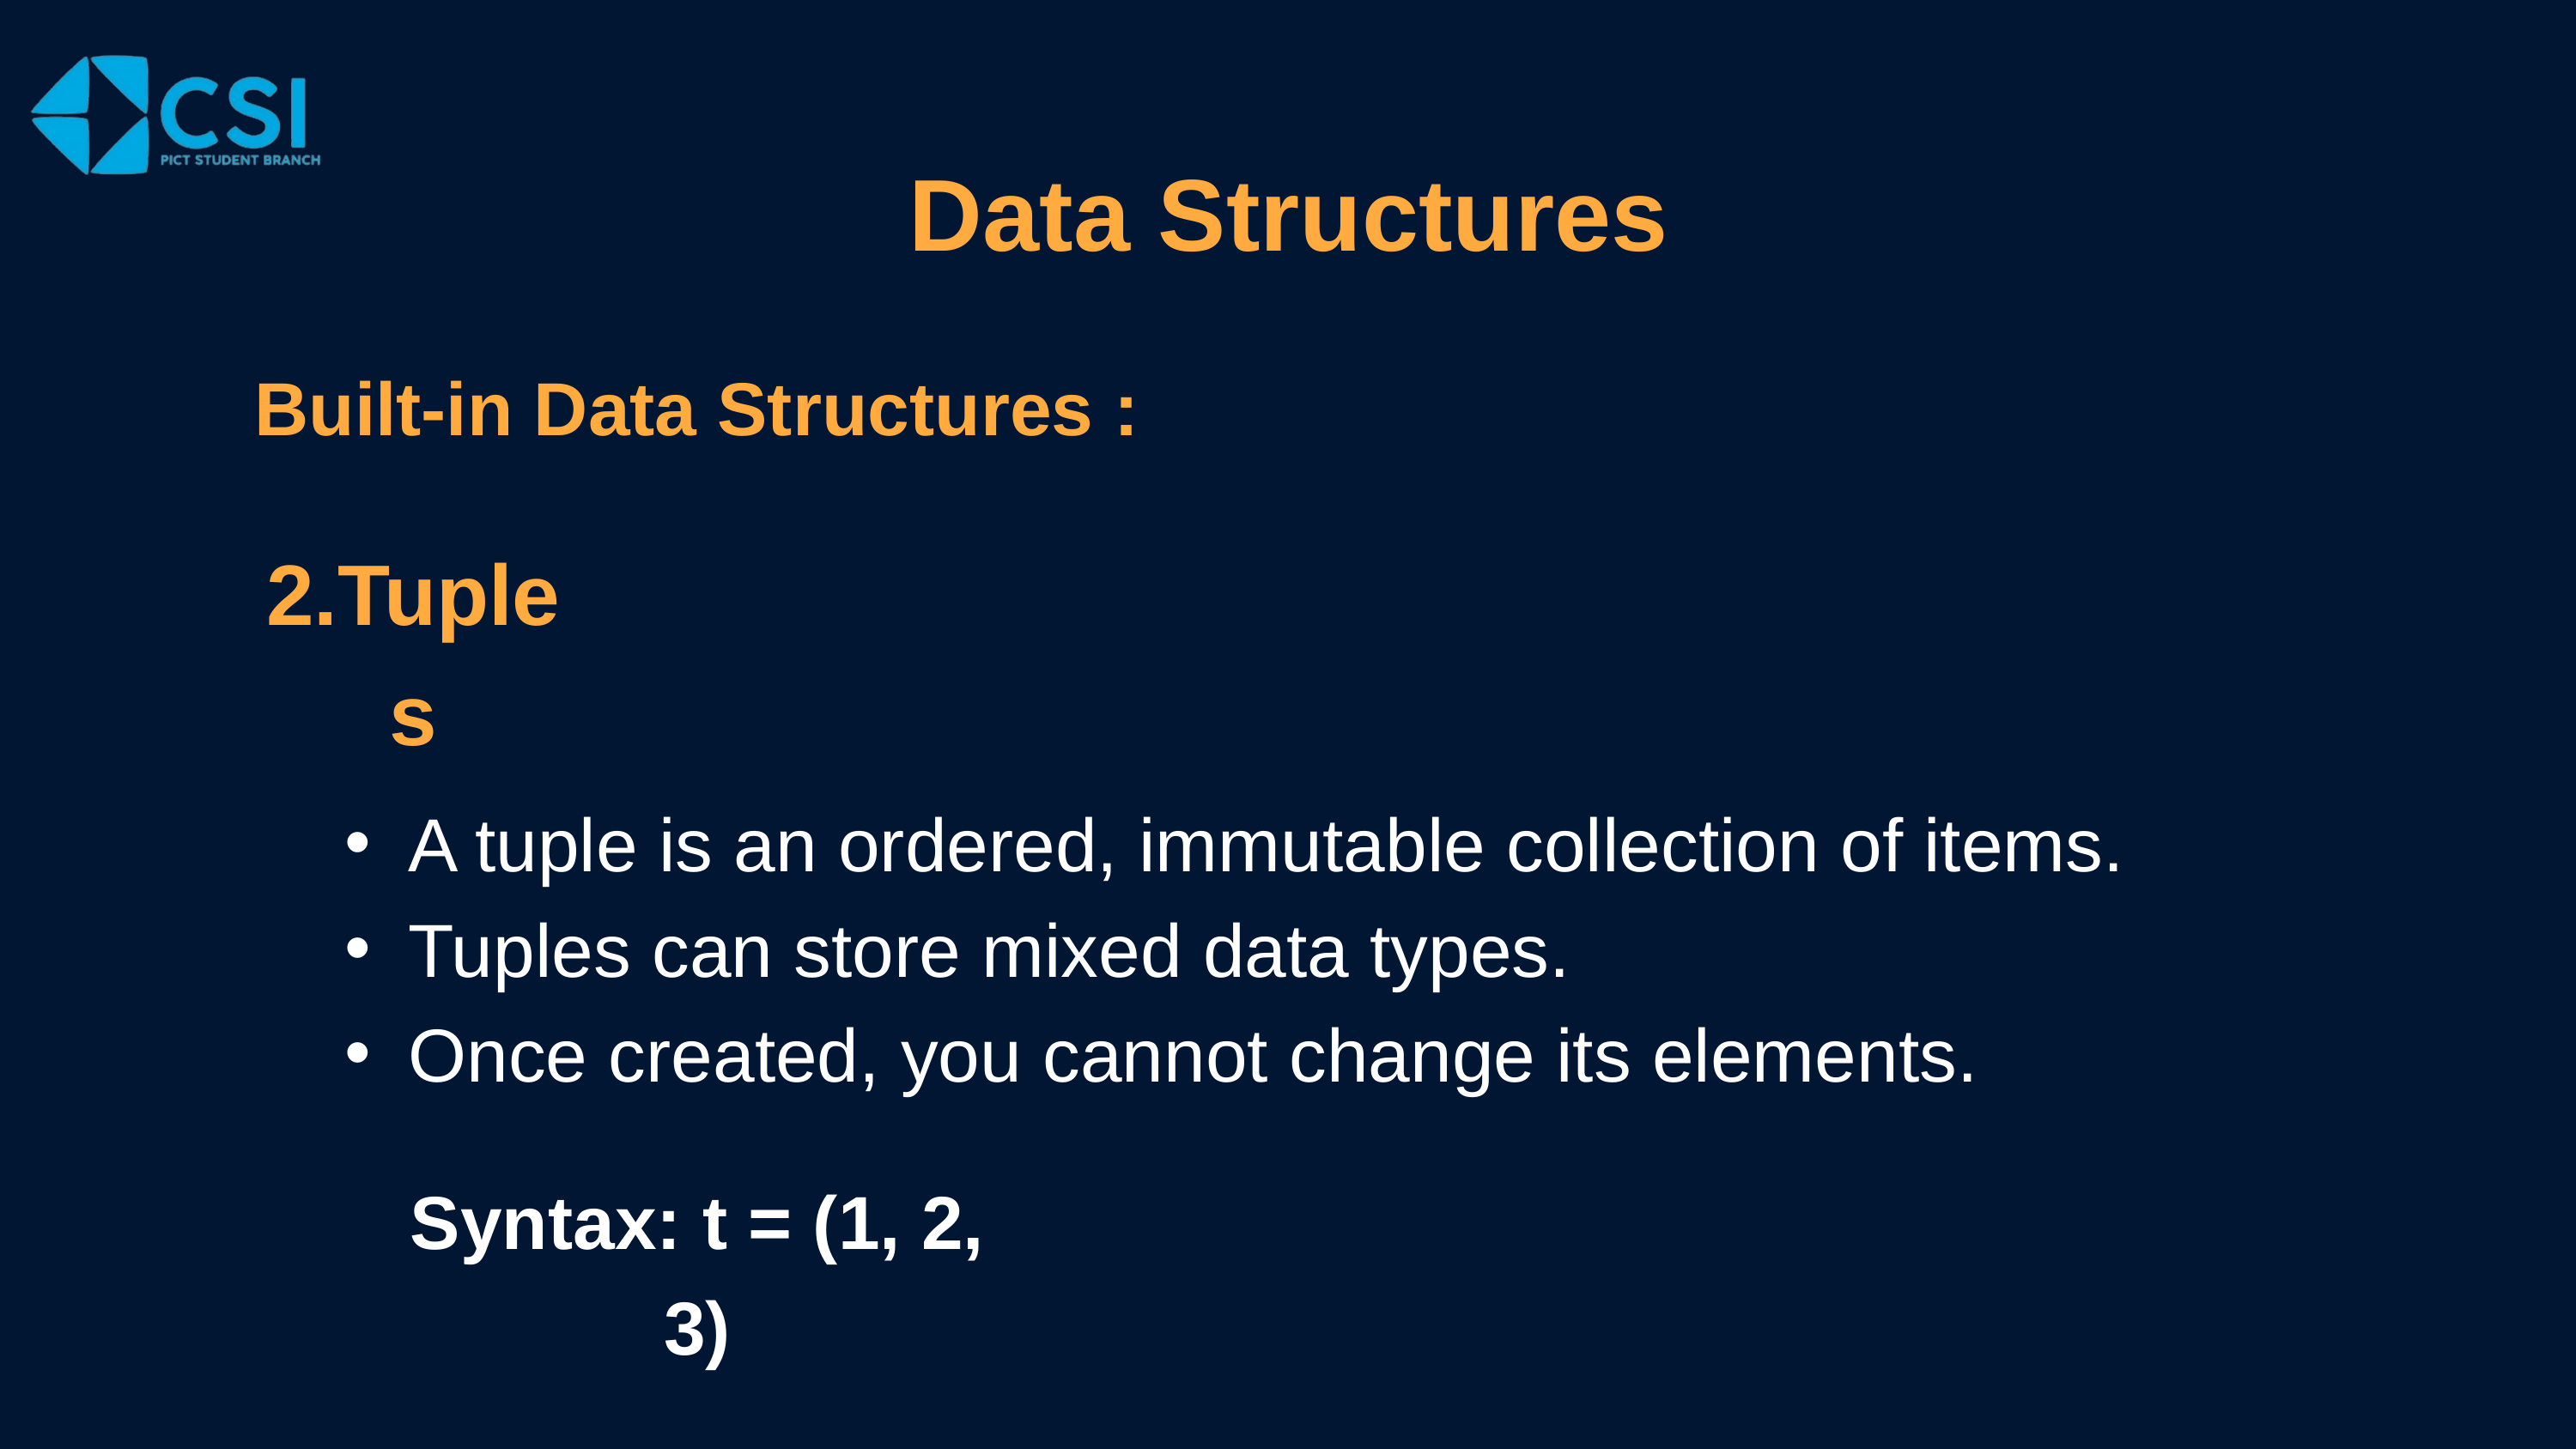

Data Structures
Built-in Data Structures :
2.Tuples
A tuple is an ordered, immutable collection of items.
Tuples can store mixed data types.
Once created, you cannot change its elements.
Syntax: t = (1, 2, 3)